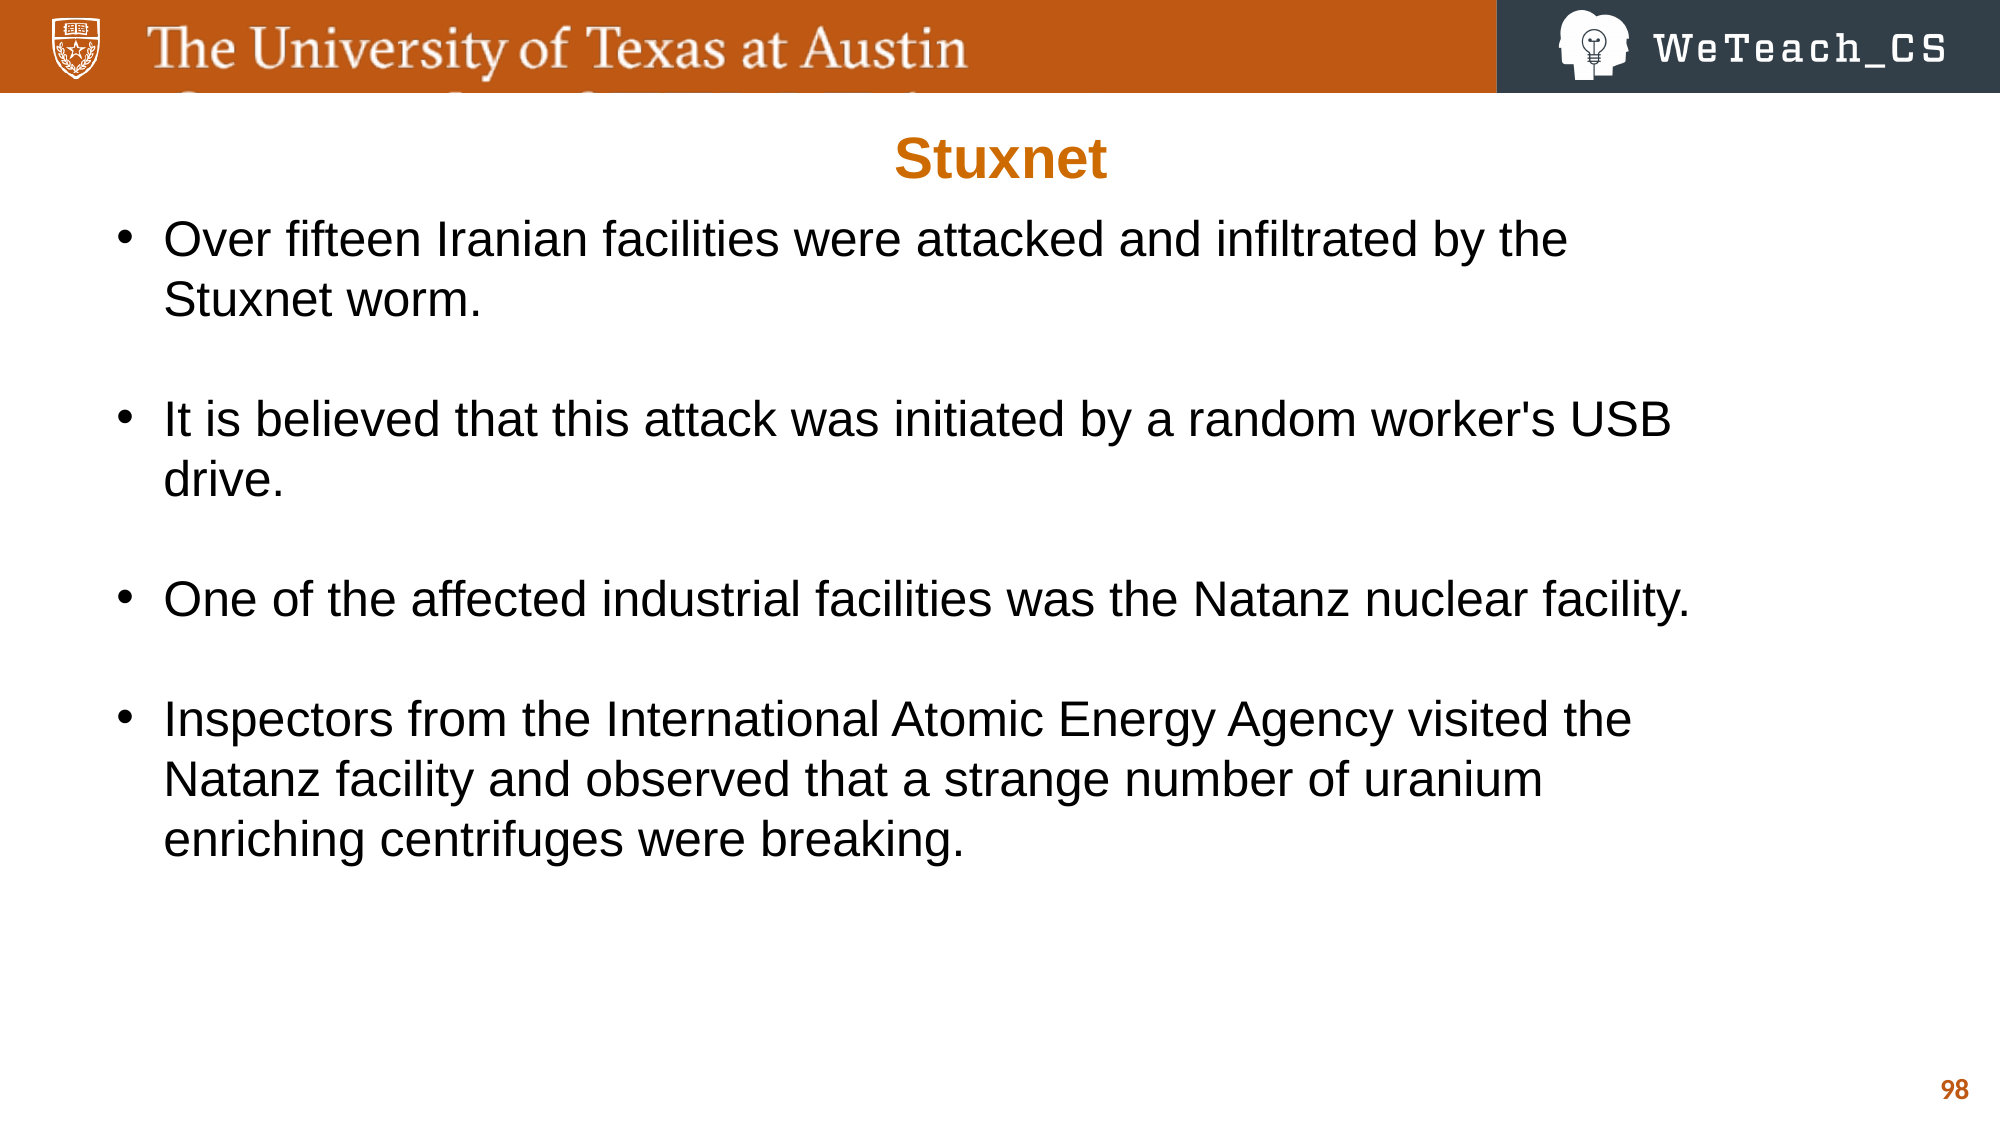

Stuxnet
Over fifteen Iranian facilities were attacked and infiltrated by the Stuxnet worm.

It is believed that this attack was initiated by a random worker's USB drive.

One of the affected industrial facilities was the Natanz nuclear facility.

Inspectors from the International Atomic Energy Agency visited the Natanz facility and observed that a strange number of uranium enriching centrifuges were breaking.